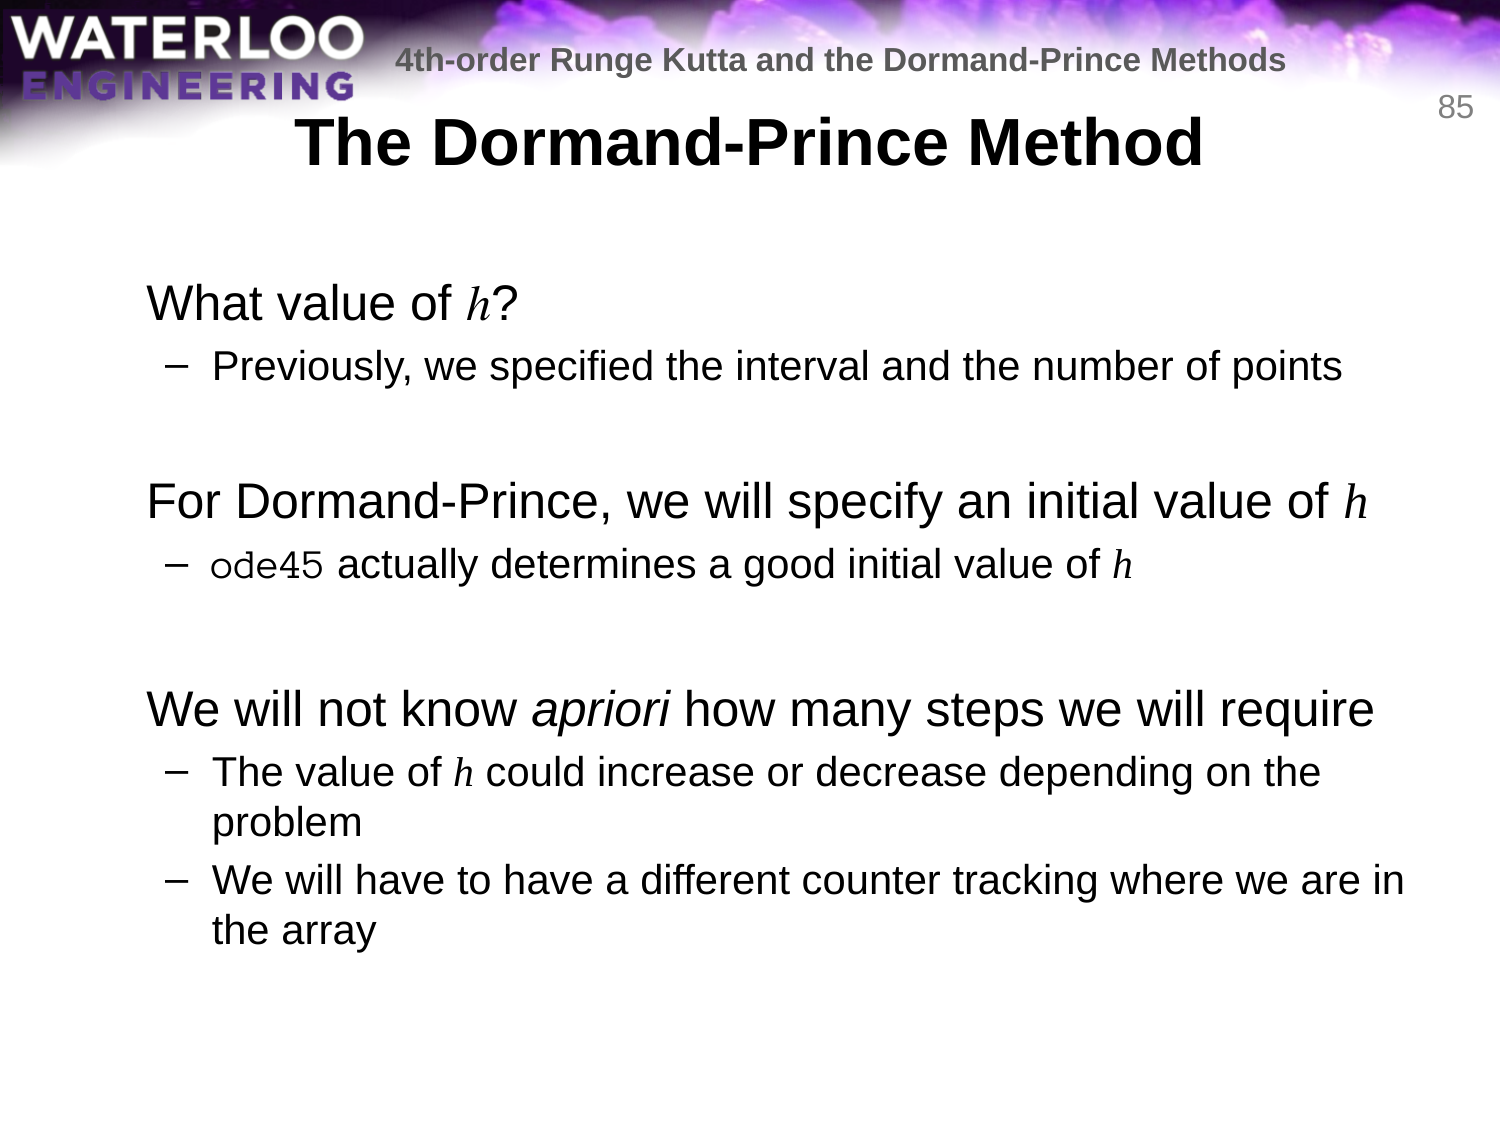

4th-order Runge Kutta and the Dormand-Prince Methods
# The Dormand-Prince Method
85
	What value of h?
Previously, we specified the interval and the number of points

	For Dormand-Prince, we will specify an initial value of h
ode45 actually determines a good initial value of h

	We will not know apriori how many steps we will require
The value of h could increase or decrease depending on the problem
We will have to have a different counter tracking where we are in the array